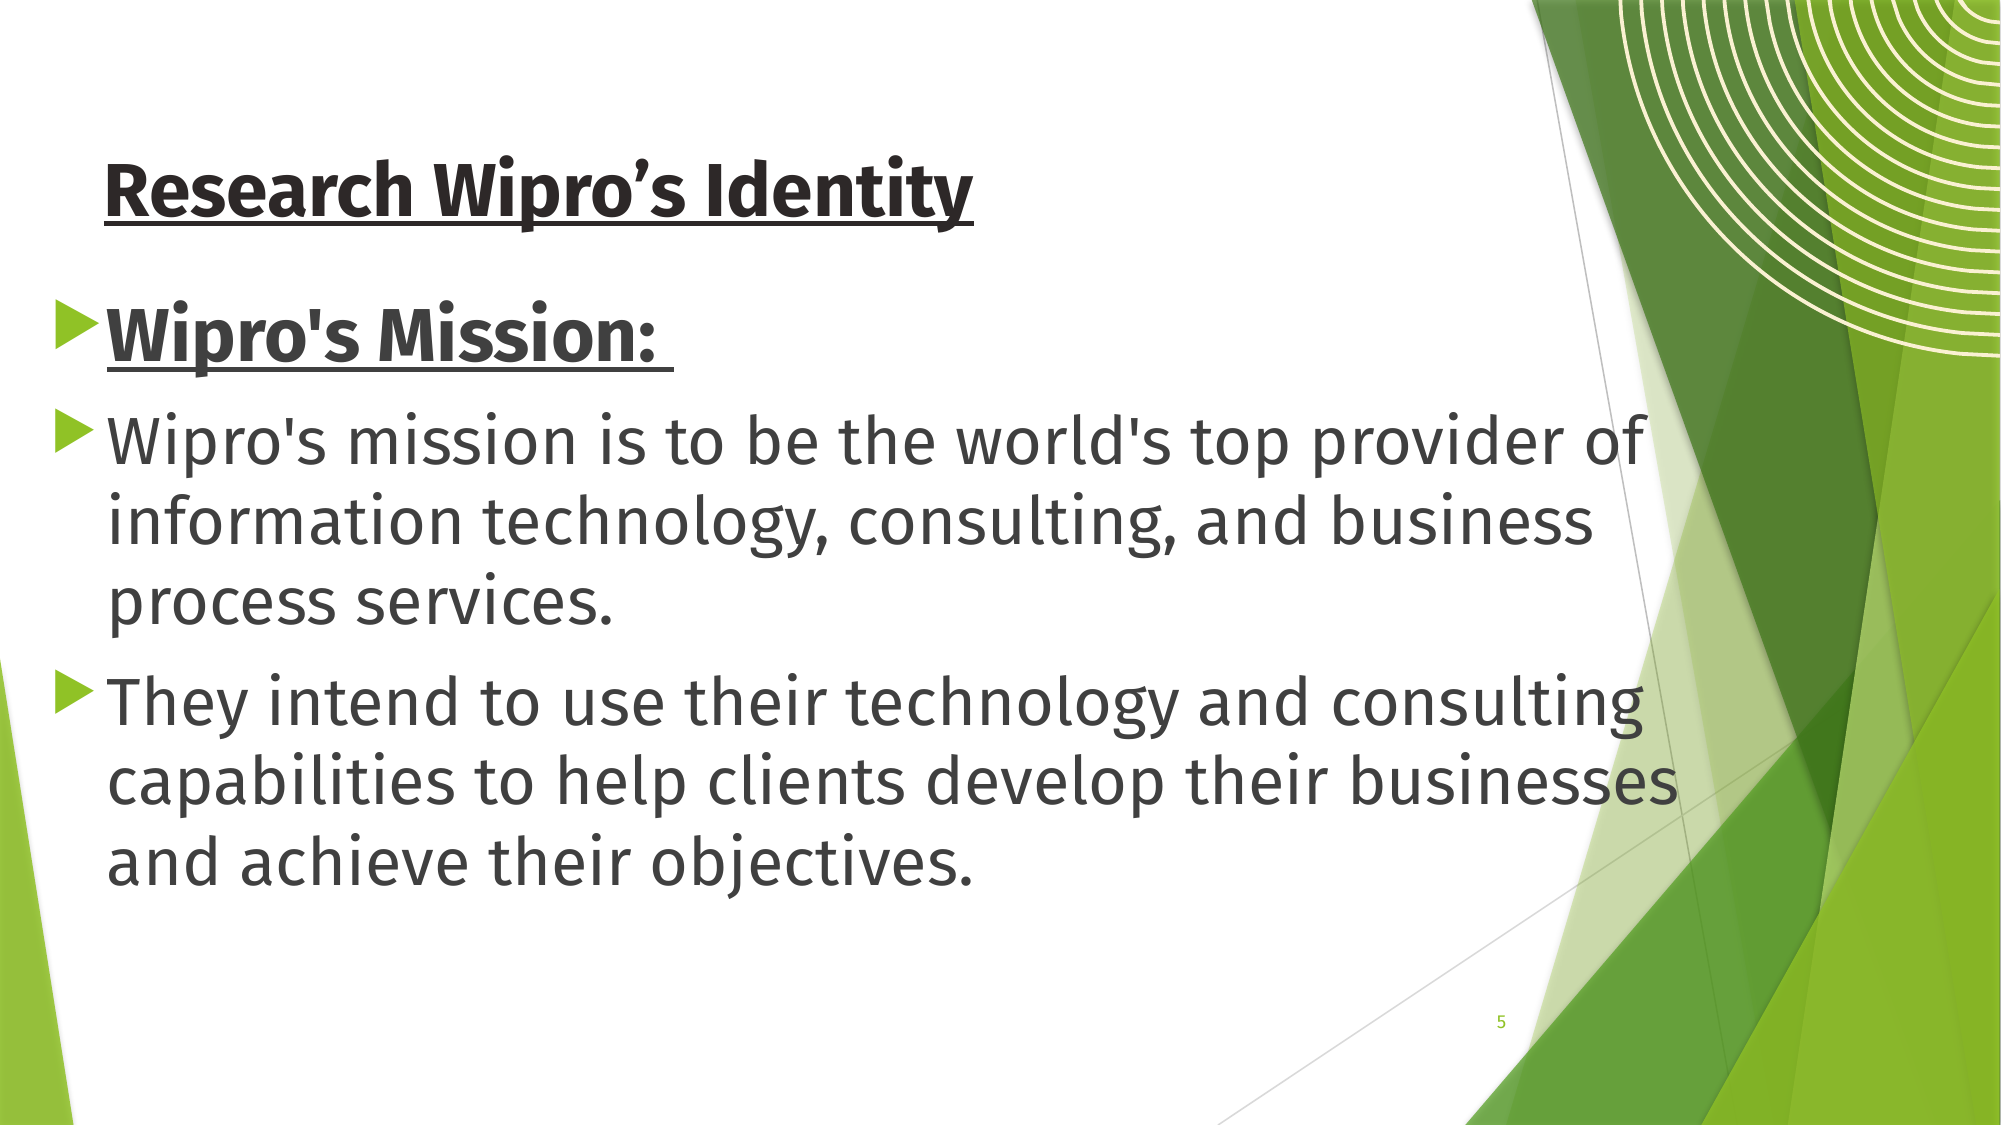

# Research Wipro’s Identity
Wipro's Mission:
Wipro's mission is to be the world's top provider of information technology, consulting, and business process services.
They intend to use their technology and consulting capabilities to help clients develop their businesses and achieve their objectives.

5